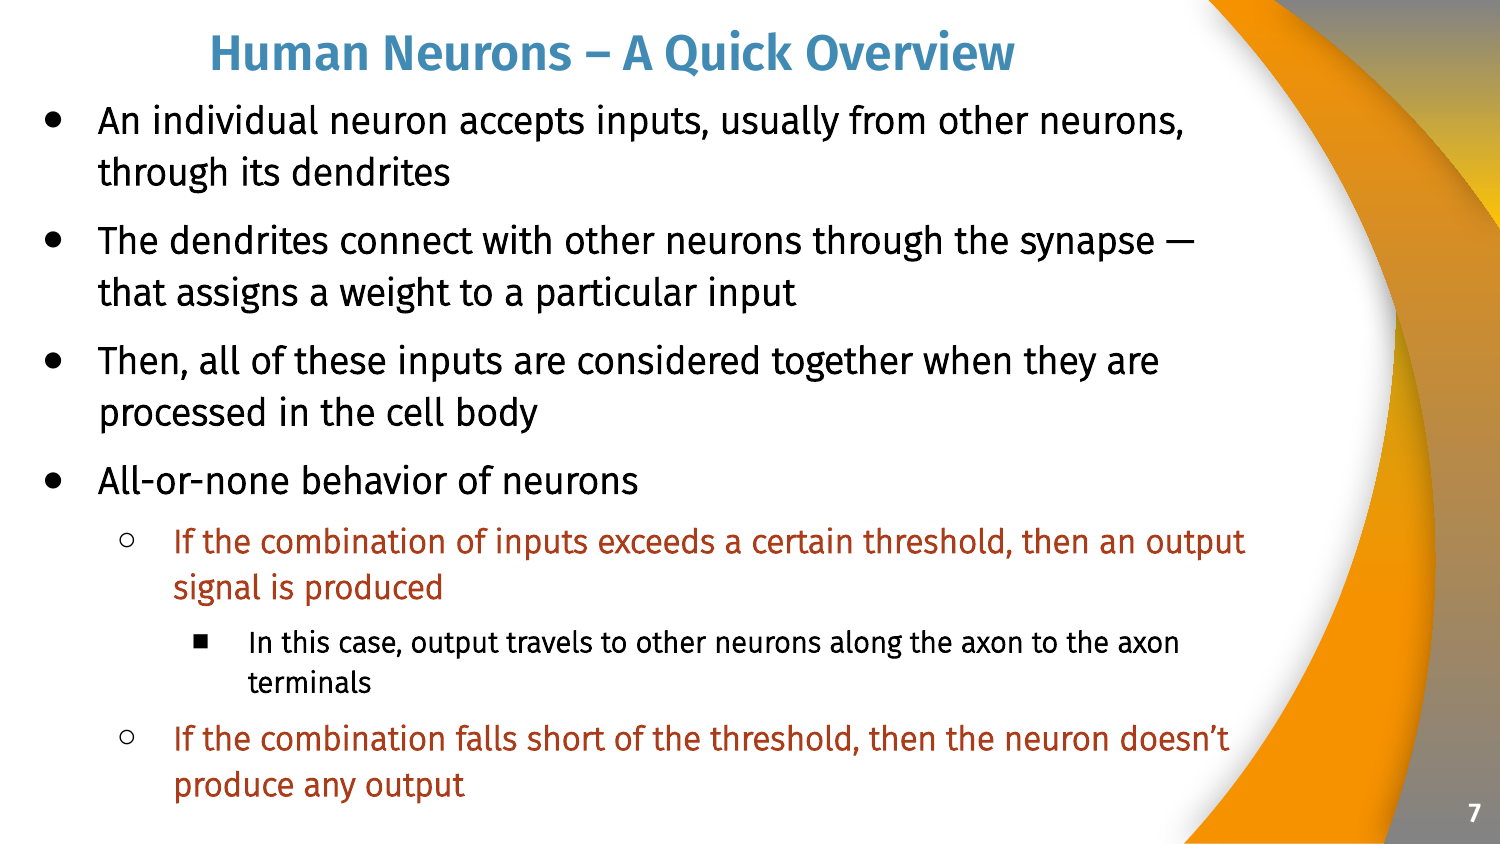

# Human Neurons – A Quick Overview
An individual neuron accepts inputs, usually from other neurons, through its dendrites
The dendrites connect with other neurons through the synapse — that assigns a weight to a particular input
Then, all of these inputs are considered together when they are processed in the cell body
All-or-none behavior of neurons
If the combination of inputs exceeds a certain threshold, then an output signal is produced
In this case, output travels to other neurons along the axon to the axon terminals
If the combination falls short of the threshold, then the neuron doesn’t produce any output
7